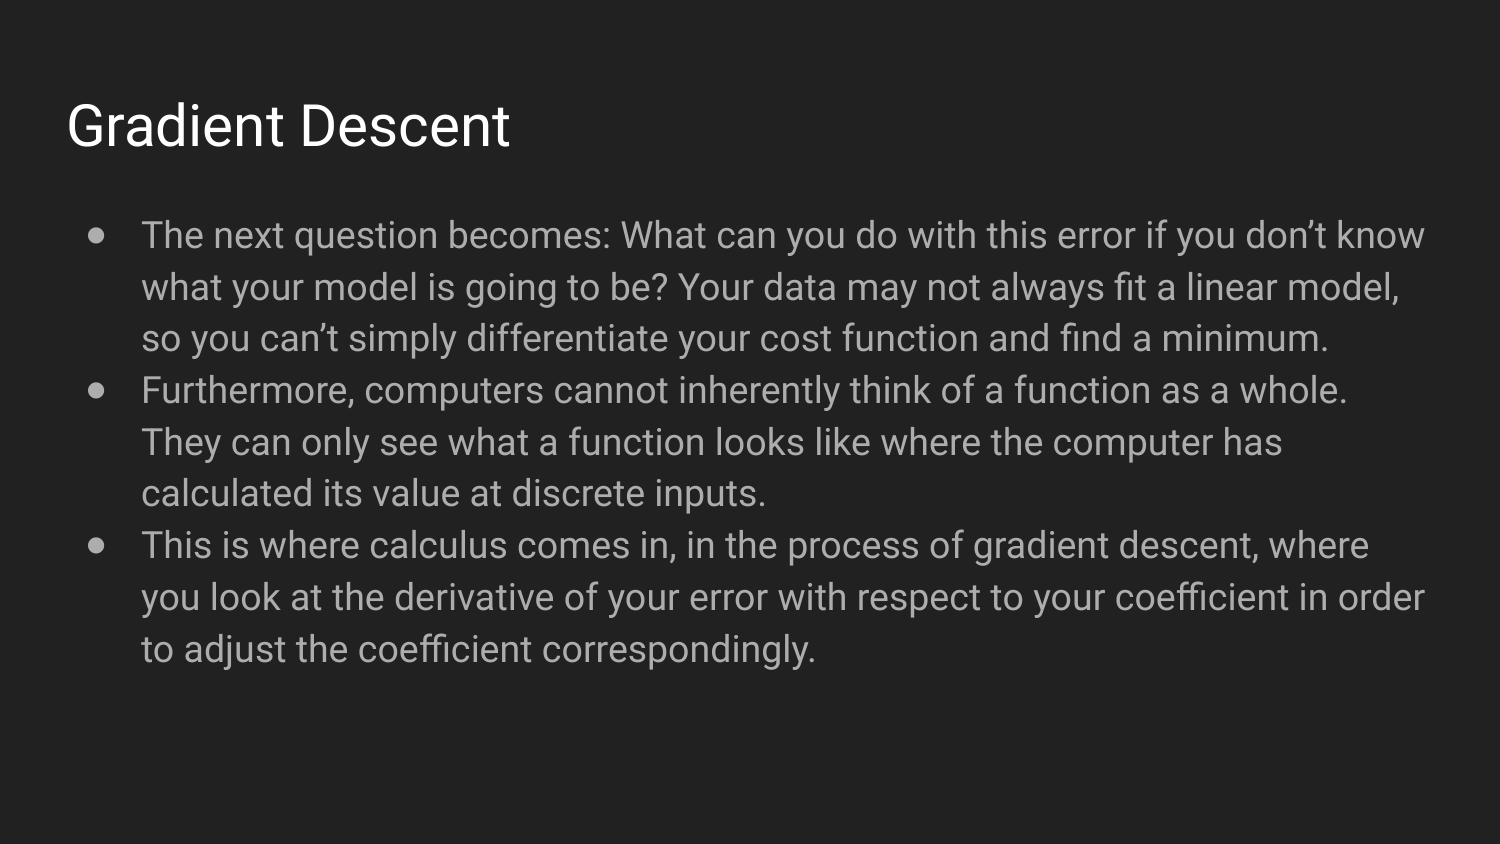

# Gradient Descent
The next question becomes: What can you do with this error if you don’t know what your model is going to be? Your data may not always fit a linear model, so you can’t simply differentiate your cost function and find a minimum.
Furthermore, computers cannot inherently think of a function as a whole. They can only see what a function looks like where the computer has calculated its value at discrete inputs.
This is where calculus comes in, in the process of gradient descent, where you look at the derivative of your error with respect to your coefficient in order to adjust the coefficient correspondingly.